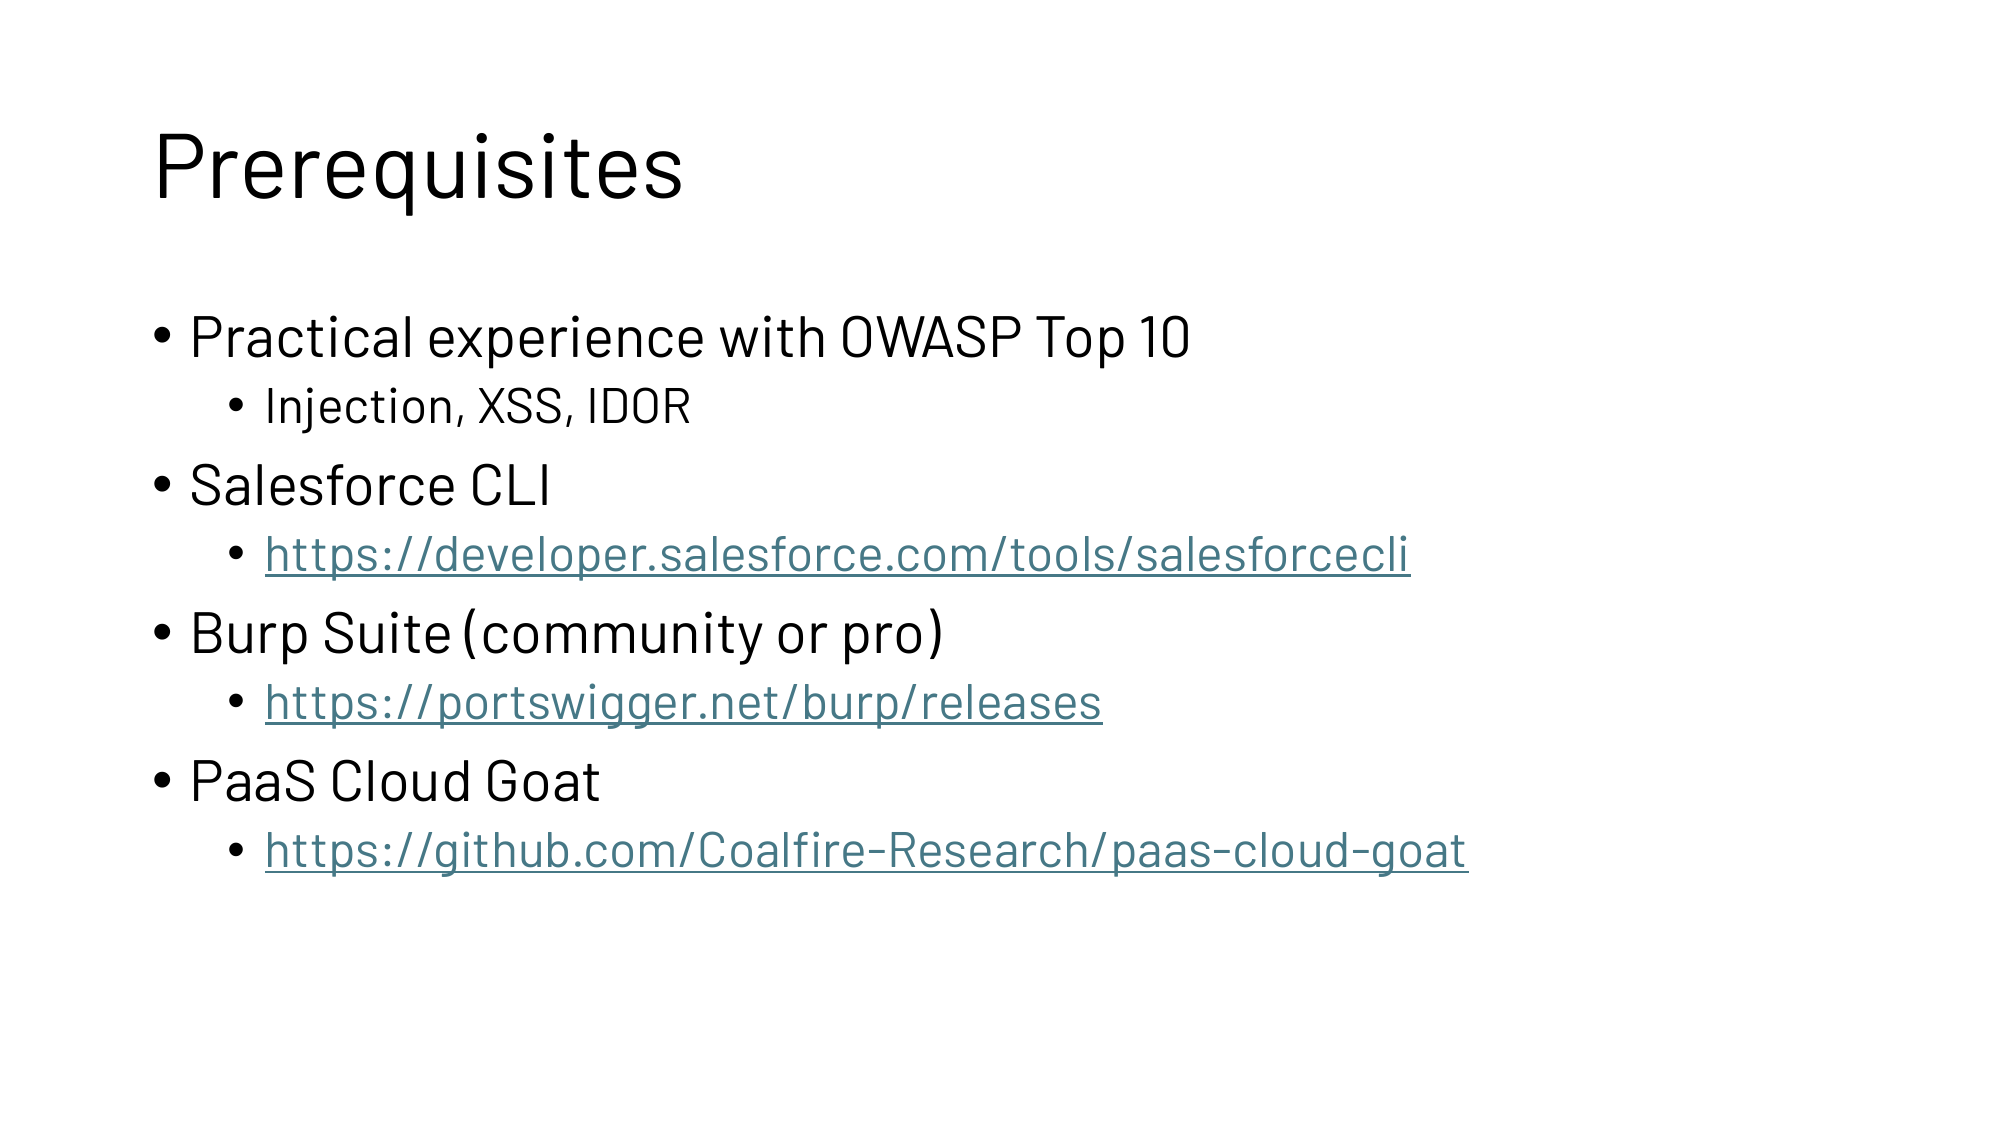

# Prerequisites
Practical experience with OWASP Top 10
Injection, XSS, IDOR
Salesforce CLI
https://developer.salesforce.com/tools/salesforcecli
Burp Suite (community or pro)
https://portswigger.net/burp/releases
PaaS Cloud Goat
https://github.com/Coalfire-Research/paas-cloud-goat